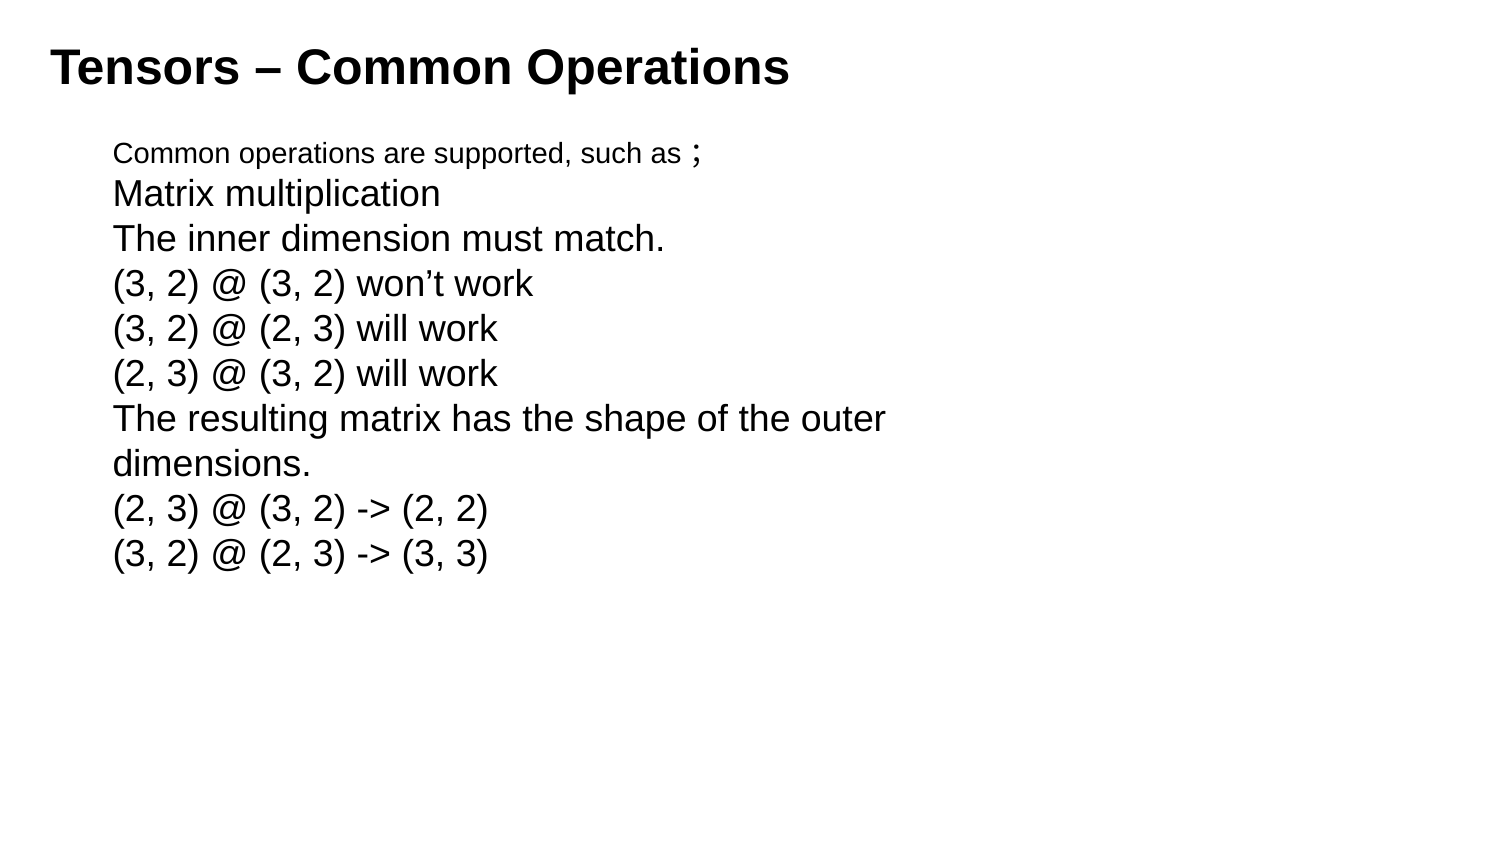

# Tensors – Common Operations
Common operations are supported, such as；
Matrix multiplication
The inner dimension must match.
(3, 2) @ (3, 2) won’t work
(3, 2) @ (2, 3) will work
(2, 3) @ (3, 2) will work
The resulting matrix has the shape of the outer dimensions.
(2, 3) @ (3, 2) -> (2, 2)
(3, 2) @ (2, 3) -> (3, 3)